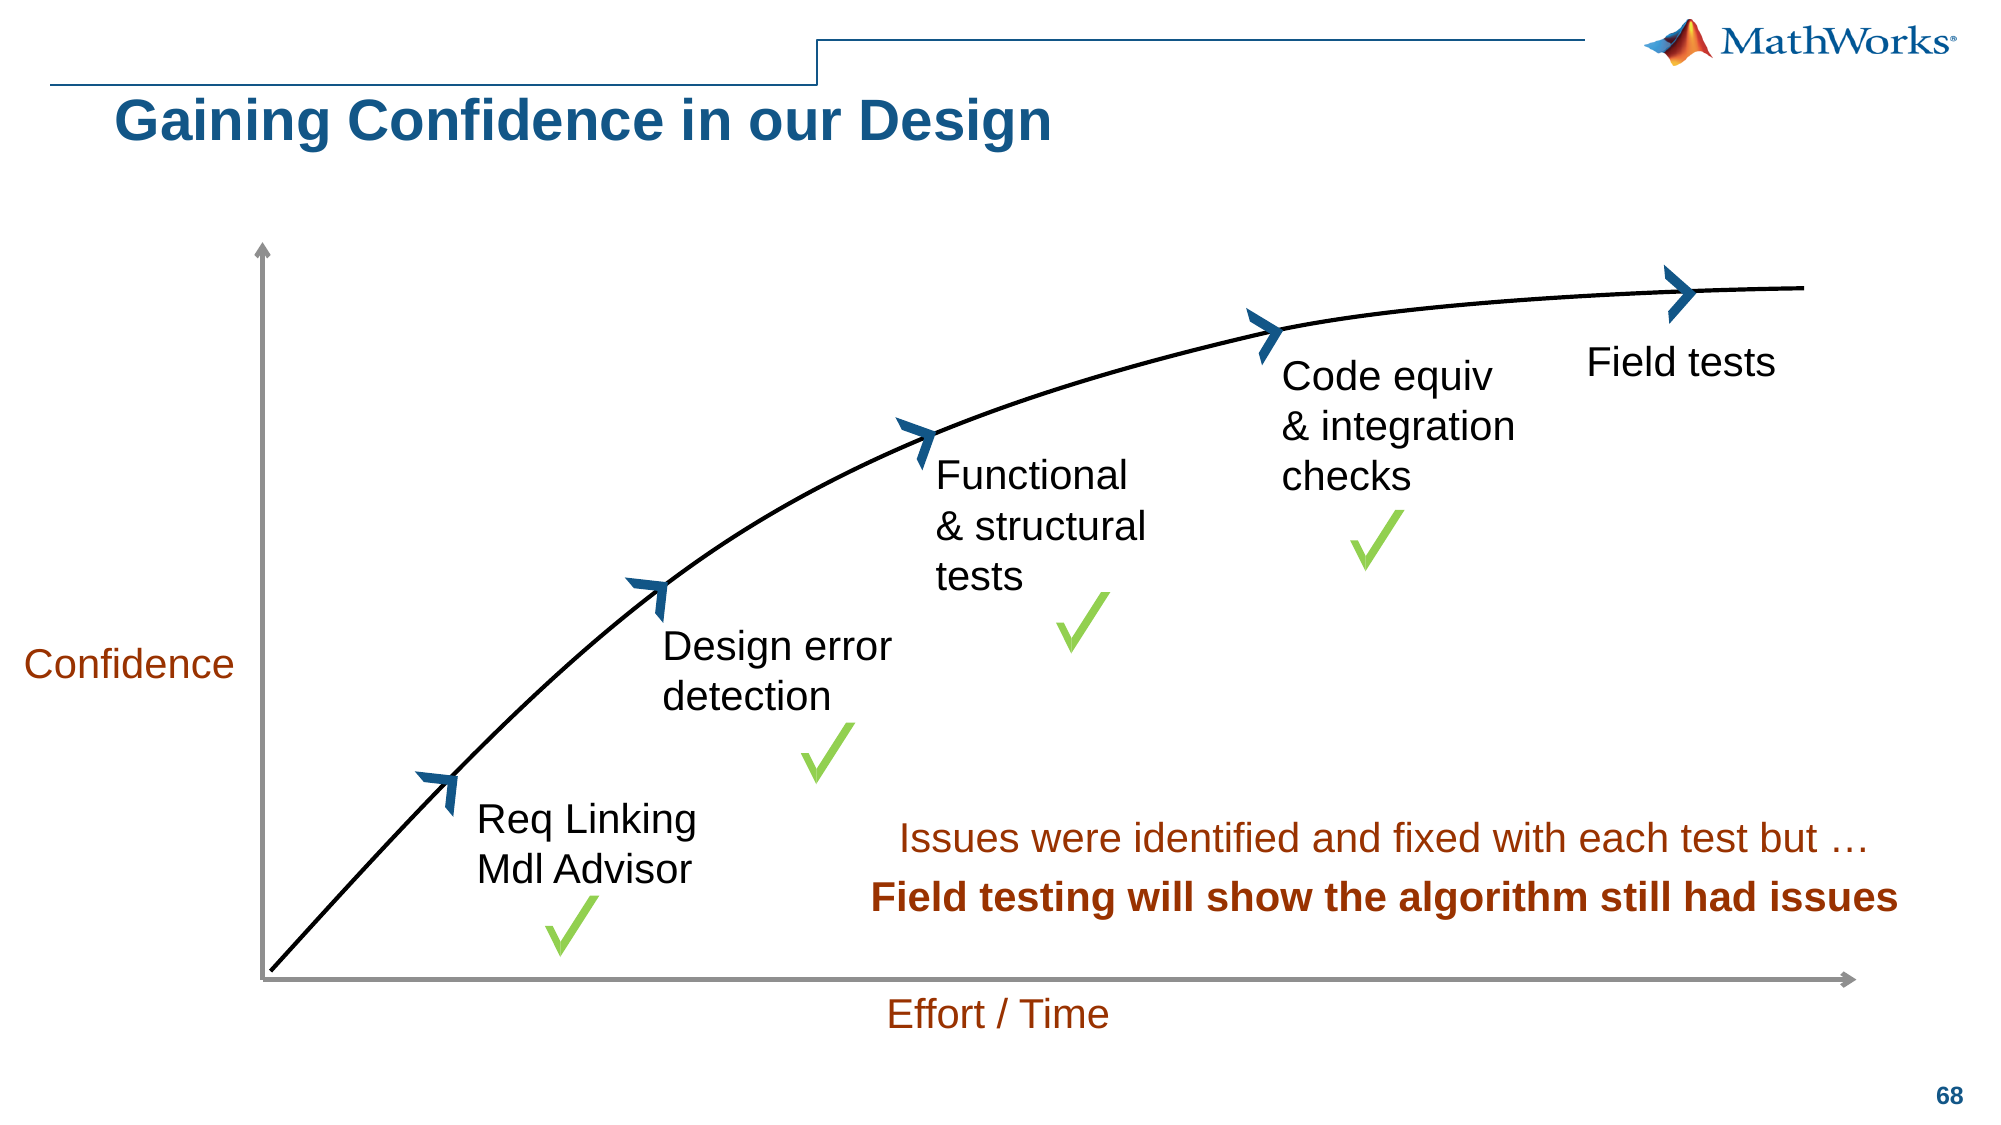

# Gaining Confidence in our Design

Field tests
Code equiv & integration checks

Functional  & structural tests

Design error detection
Confidence

Req Linking
Mdl Advisor
Issues were identified and fixed with each test but …
Field testing will show the algorithm still had issues

Effort / Time